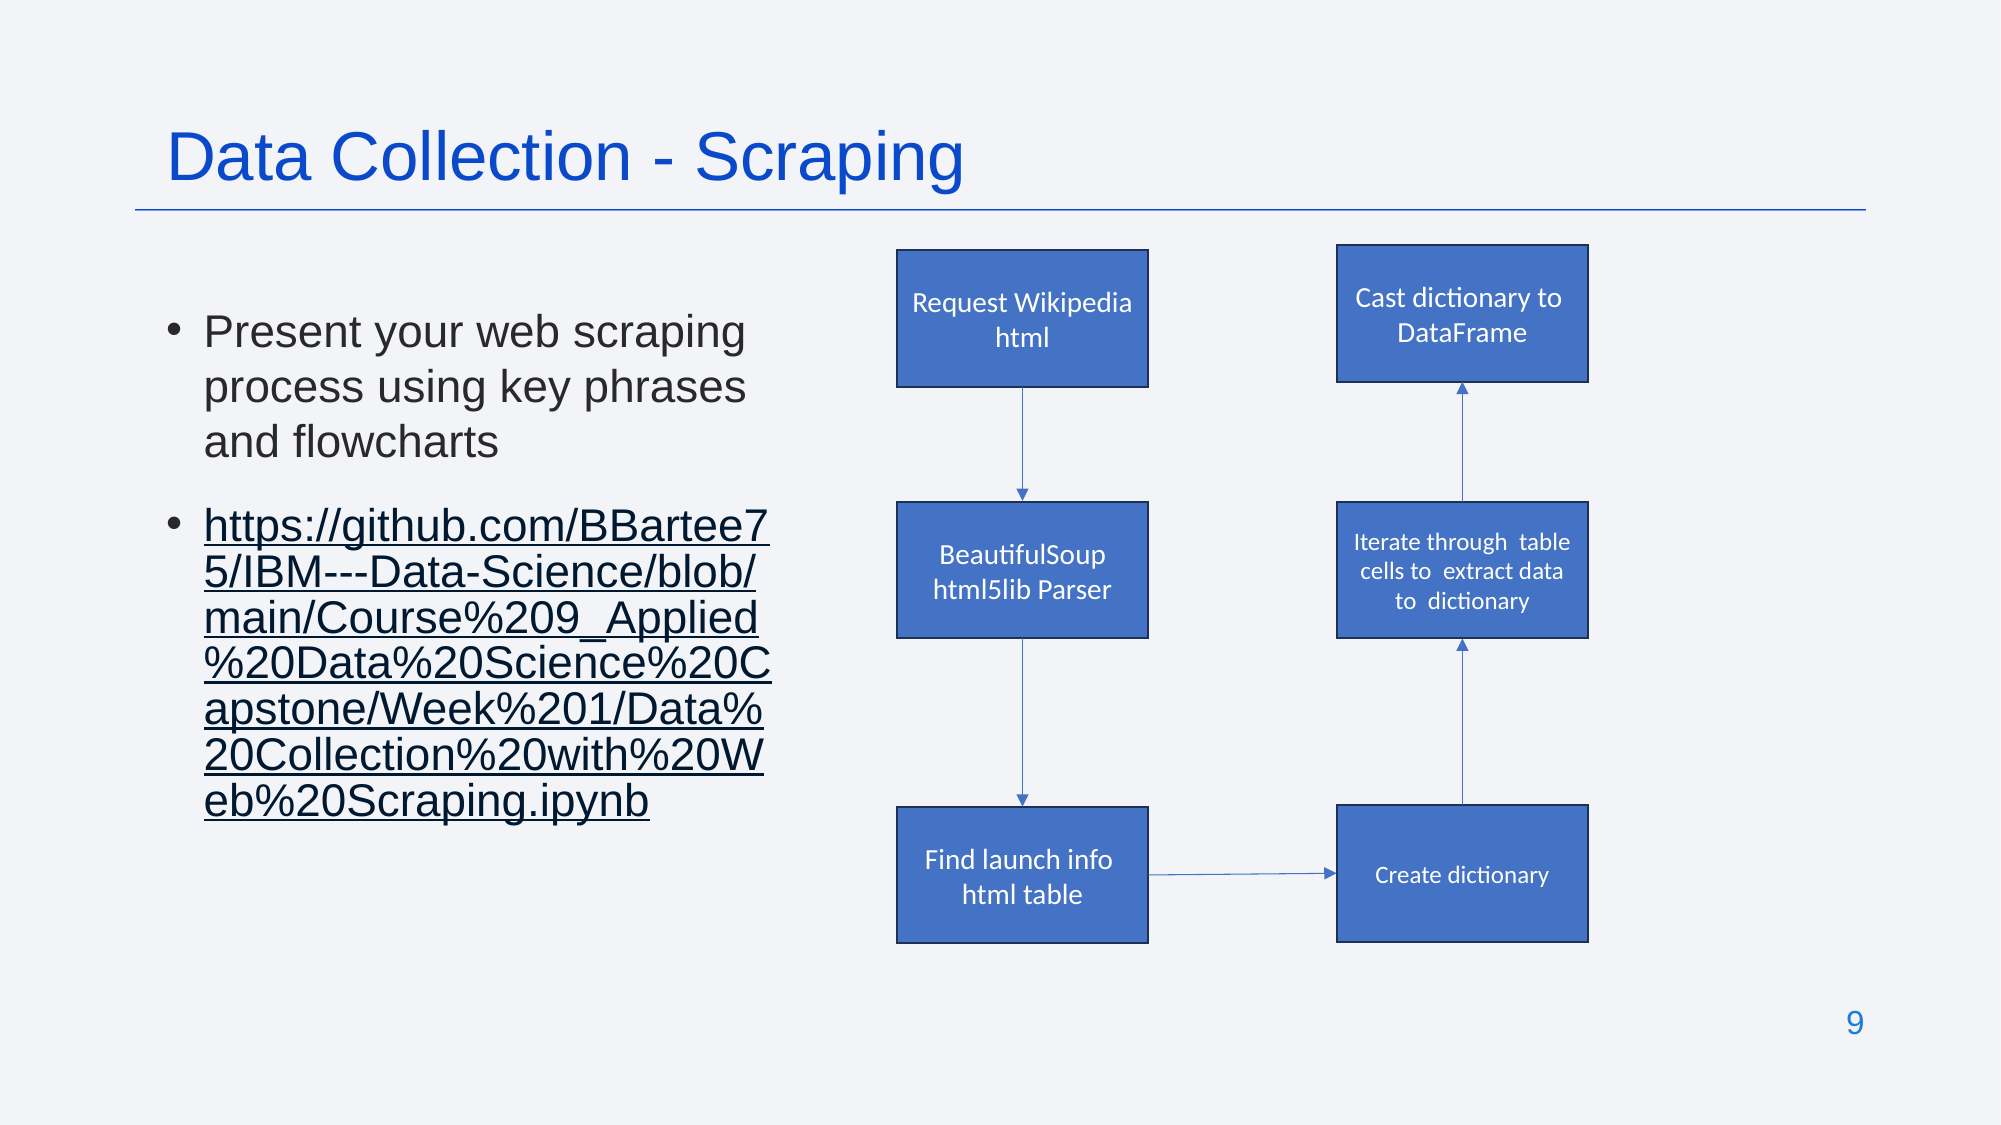

Data Collection - Scraping
Cast dictionary to  DataFrame
Request Wikipedia
html
Present your web scraping process using key phrases and flowcharts
https://github.com/BBartee75/IBM---Data-Science/blob/main/Course%209_Applied%20Data%20Science%20Capstone/Week%201/Data%20Collection%20with%20Web%20Scraping.ipynb
BeautifulSoup
html5lib Parser
Iterate through  table cells to  extract data to  dictionary
Create dictionary
Find launch info  html table
9